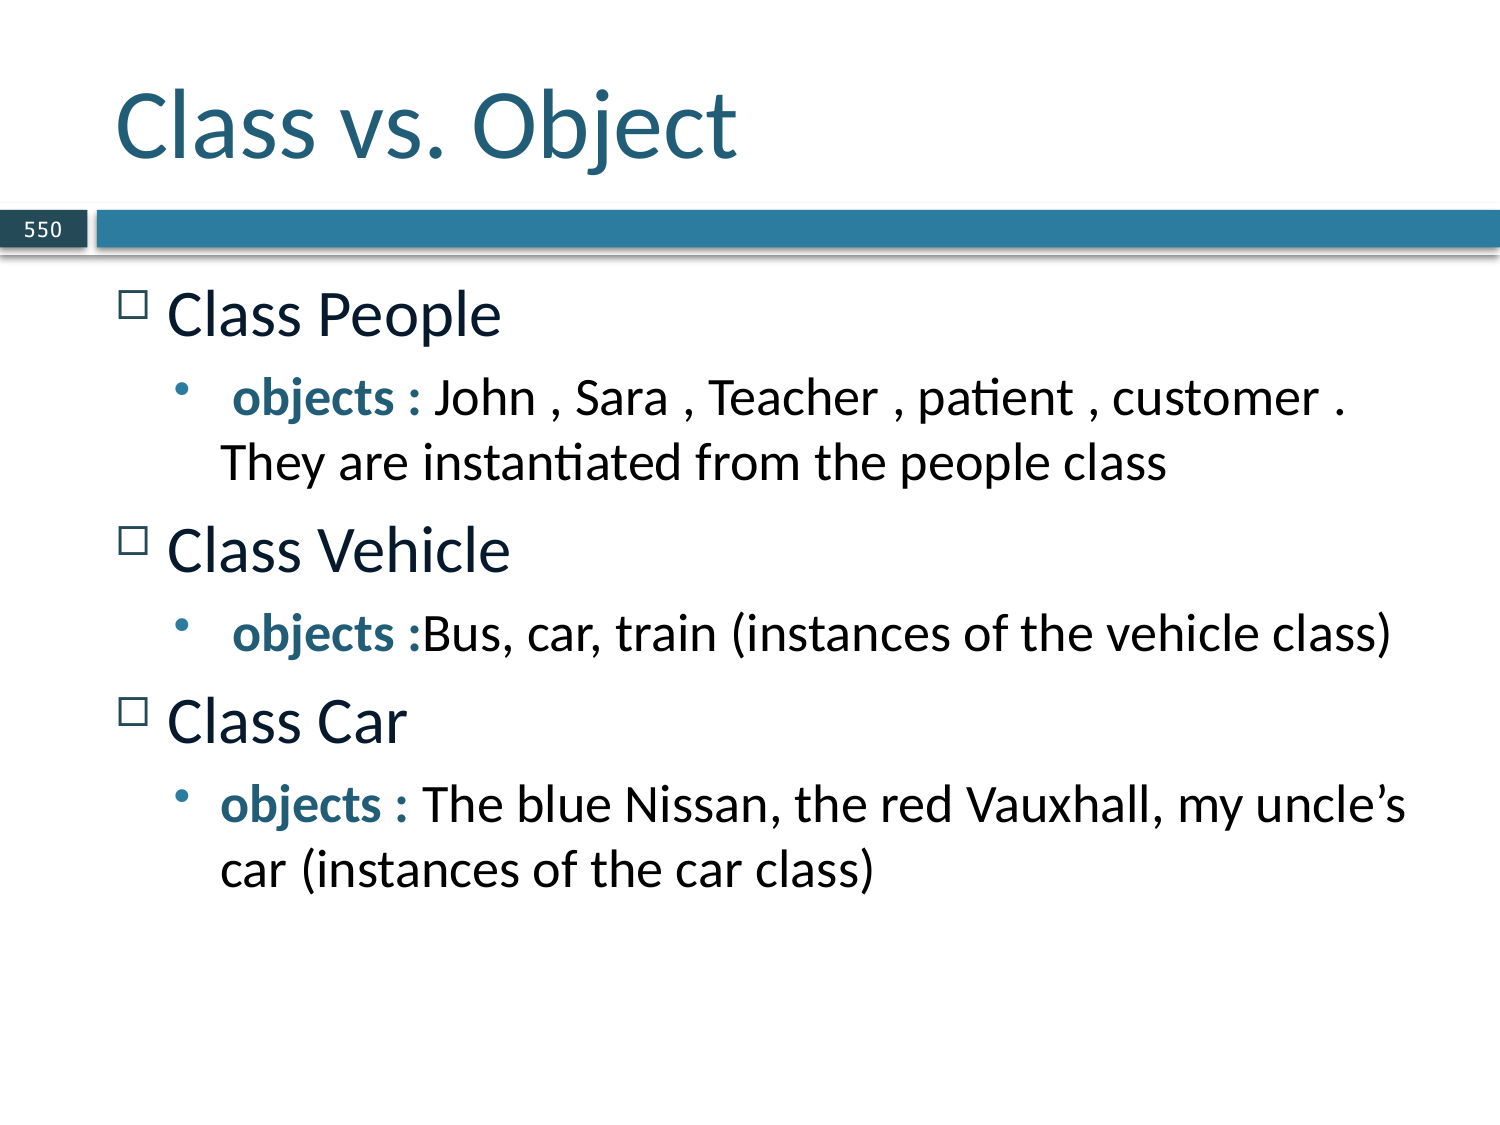

# Class vs. Object
550
Class People
 objects : John , Sara , Teacher , patient , customer . They are instantiated from the people class
Class Vehicle
 objects :Bus, car, train (instances of the vehicle class)
Class Car
objects : The blue Nissan, the red Vauxhall, my uncle’s car (instances of the car class)